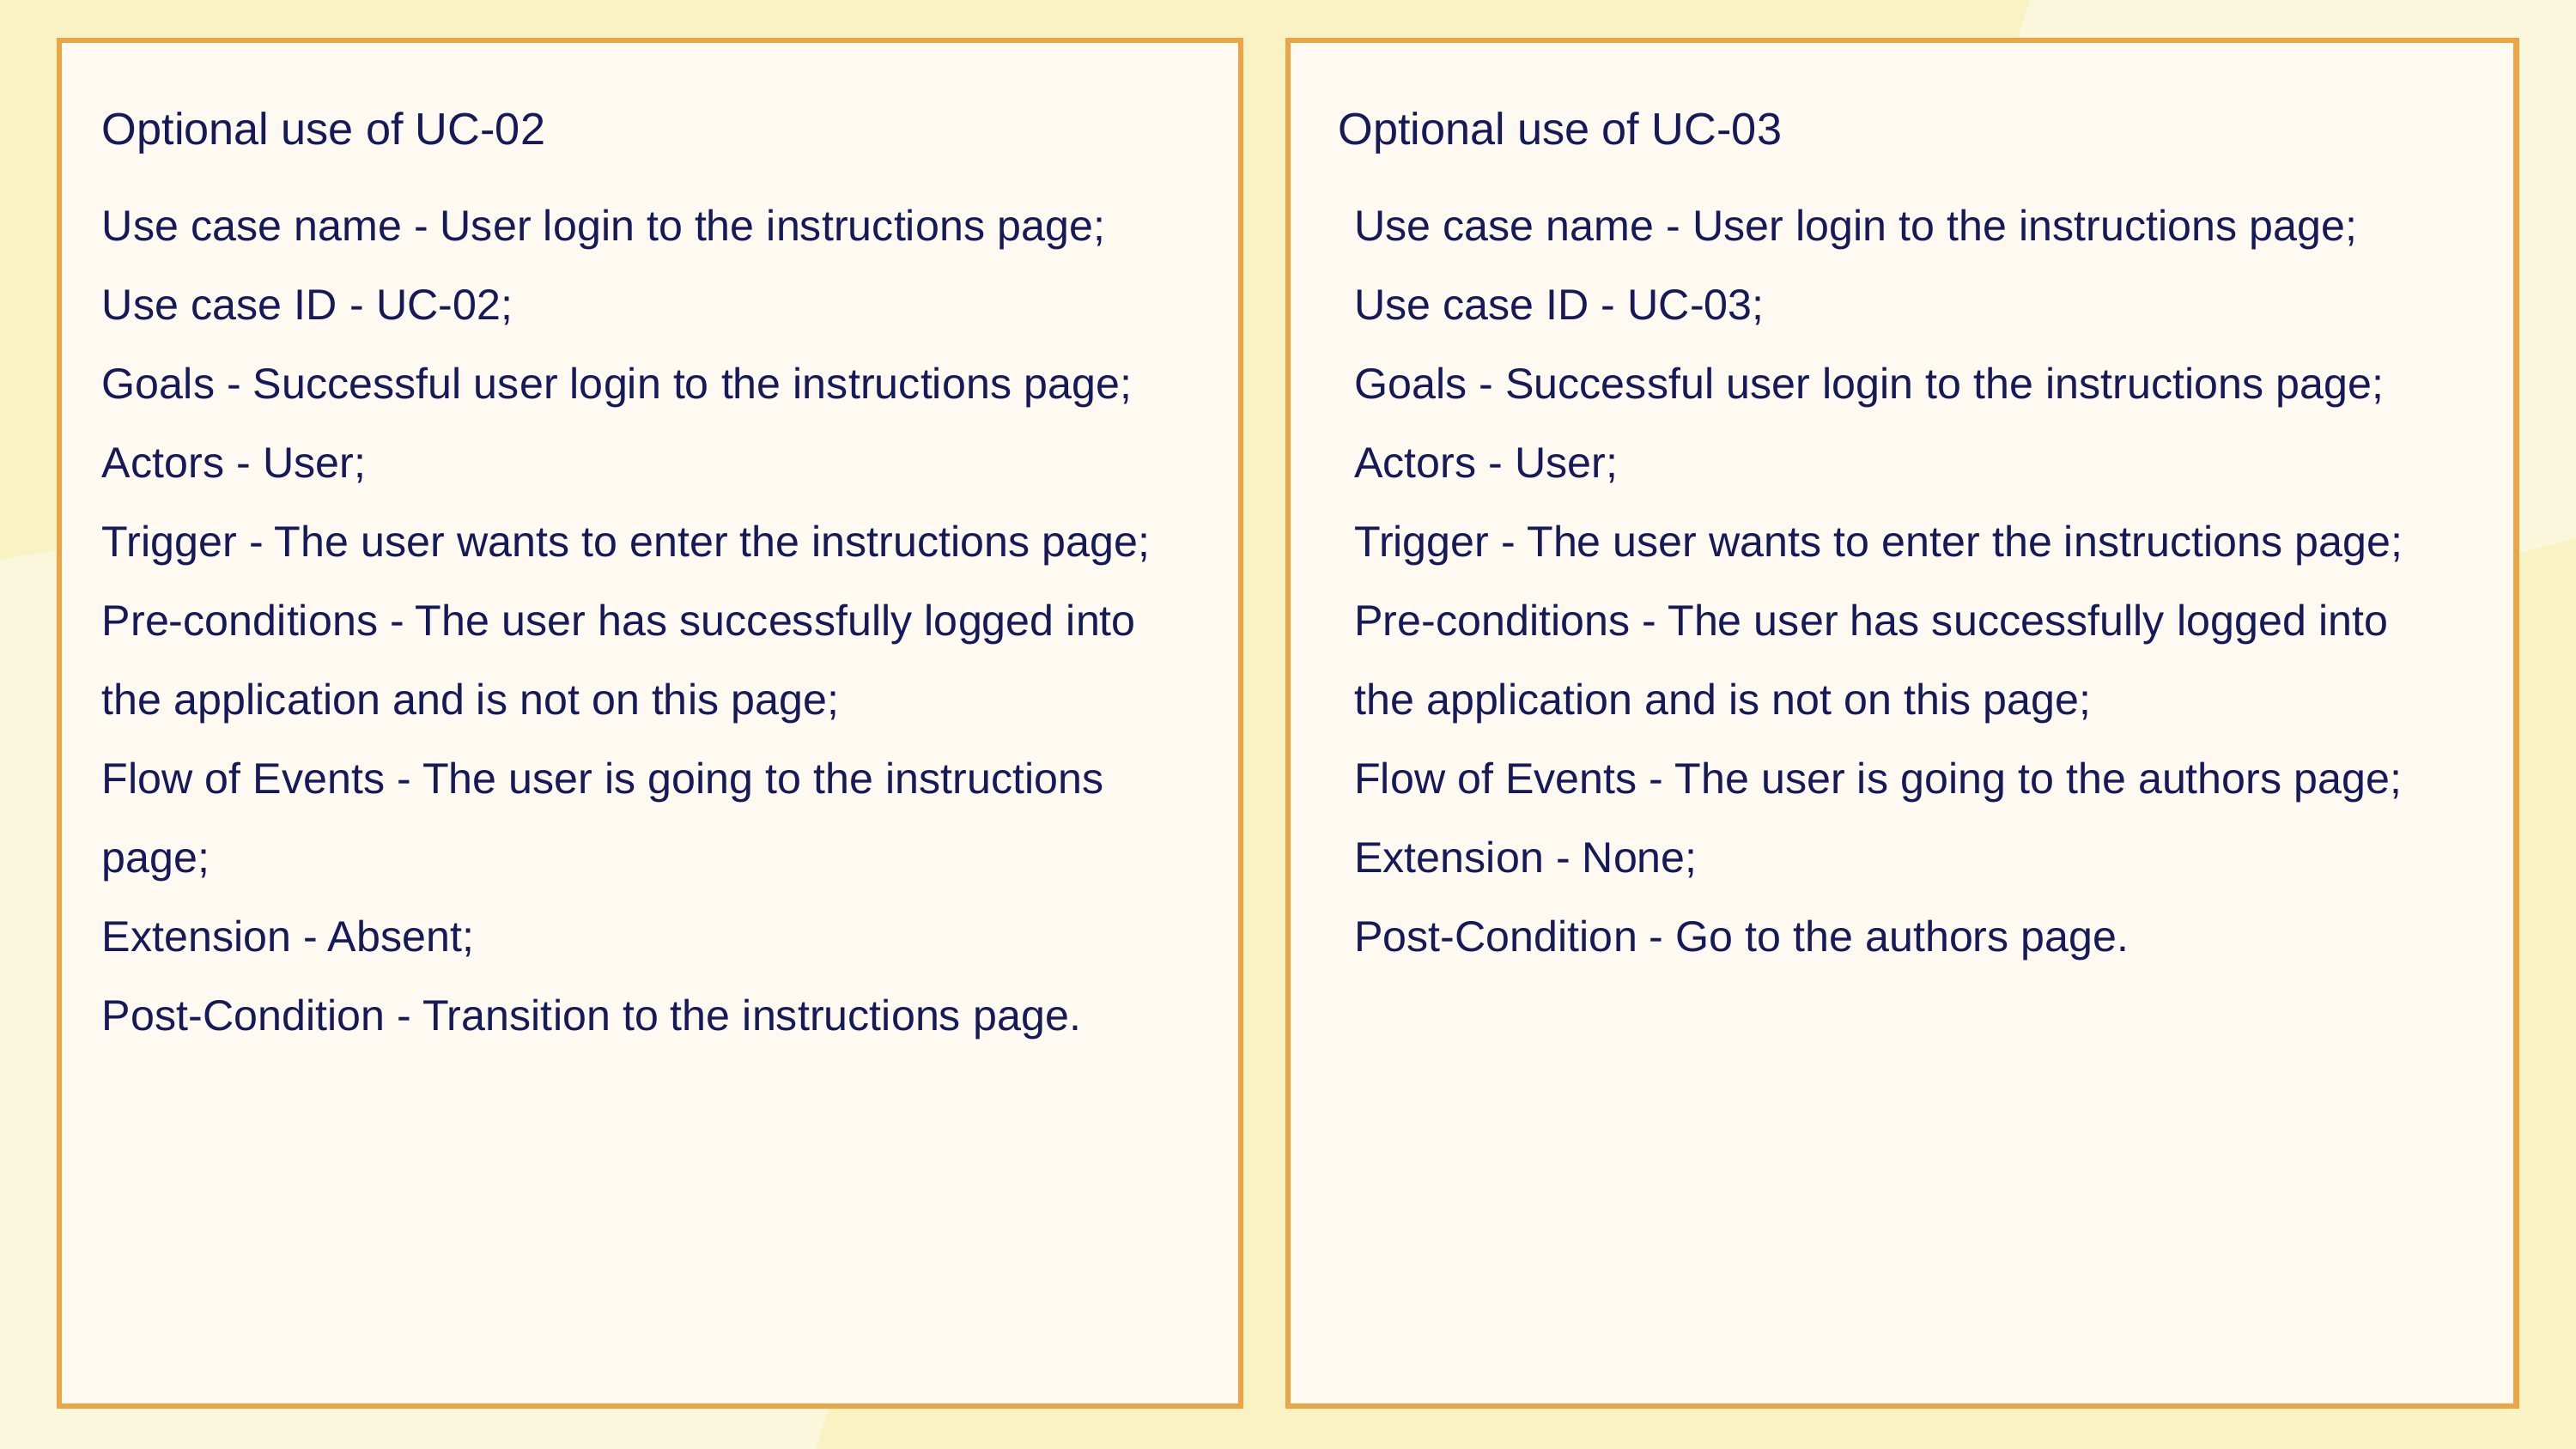

Optional use of UC-02
Optional use of UC-03
Use case name - User login to the instructions page;
Use case ID - UC-02;
Goals - Successful user login to the instructions page;
Actors - User;
Trigger - The user wants to enter the instructions page;
Pre-conditions - The user has successfully logged into the application and is not on this page;
Flow of Events - The user is going to the instructions page;
Extension - Absent;
Post-Condition - Transition to the instructions page.
Use case name - User login to the instructions page;
Use case ID - UC-03;
Goals - Successful user login to the instructions page;
Actors - User;
Trigger - The user wants to enter the instructions page;
Pre-conditions - The user has successfully logged into the application and is not on this page;
Flow of Events - The user is going to the authors page;
Extension - None;
Post-Condition - Go to the authors page.